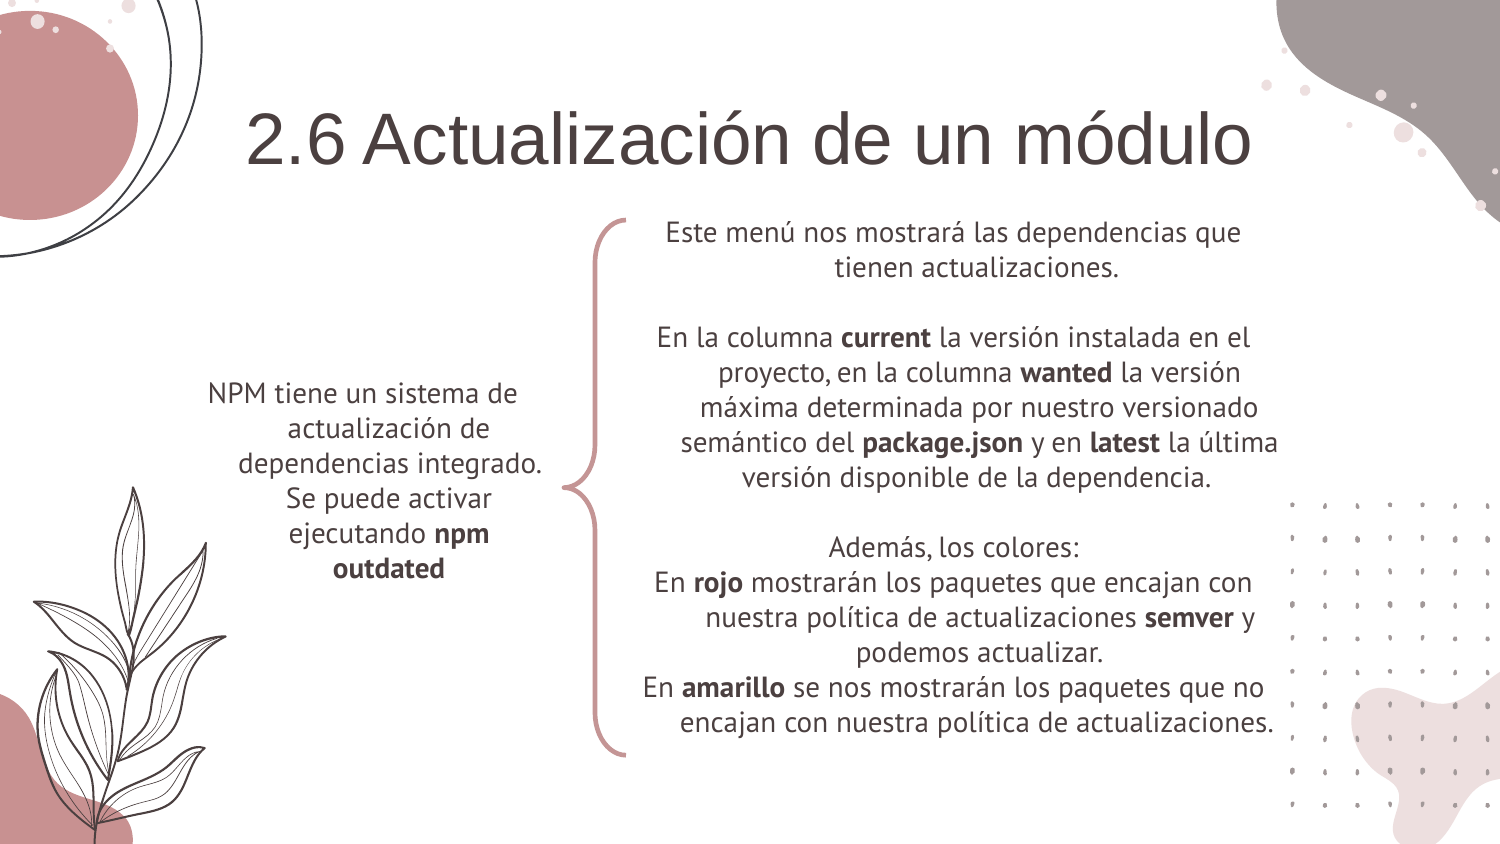

# 2.6 Actualización de un módulo
Este menú nos mostrará las dependencias que tienen actualizaciones.

En la columna current la versión instalada en el proyecto, en la columna wanted la versión máxima determinada por nuestro versionado semántico del package.json y en latest la última versión disponible de la dependencia.

Además, los colores:
En rojo mostrarán los paquetes que encajan con nuestra política de actualizaciones semver y podemos actualizar.
En amarillo se nos mostrarán los paquetes que no encajan con nuestra política de actualizaciones.

NPM tiene un sistema de actualización de dependencias integrado. Se puede activar ejecutando npm outdated